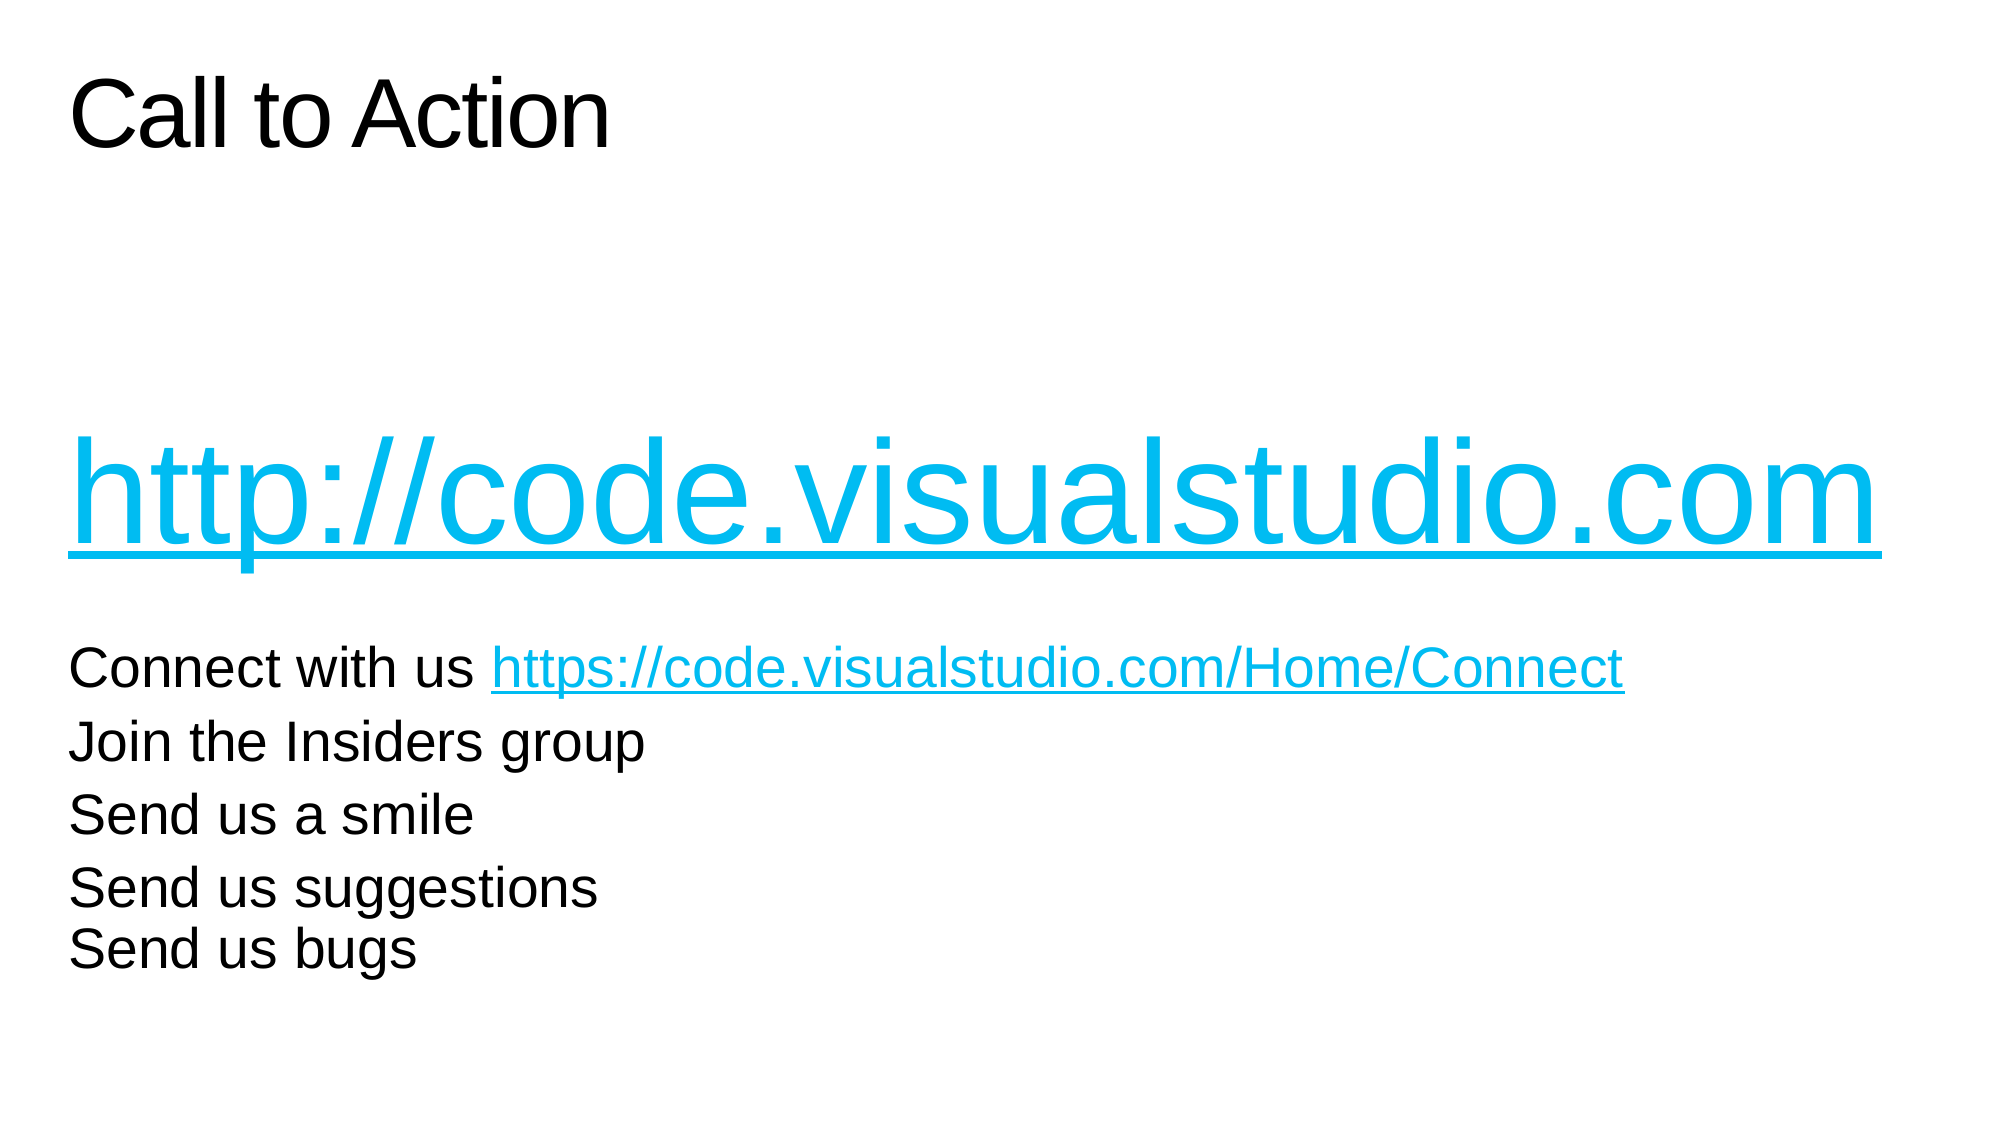

# Call to Action

http://code.visualstudio.com

Connect with us https://code.visualstudio.com/Home/Connect
Join the Insiders group
Send us a smile
Send us suggestions
Send us bugs